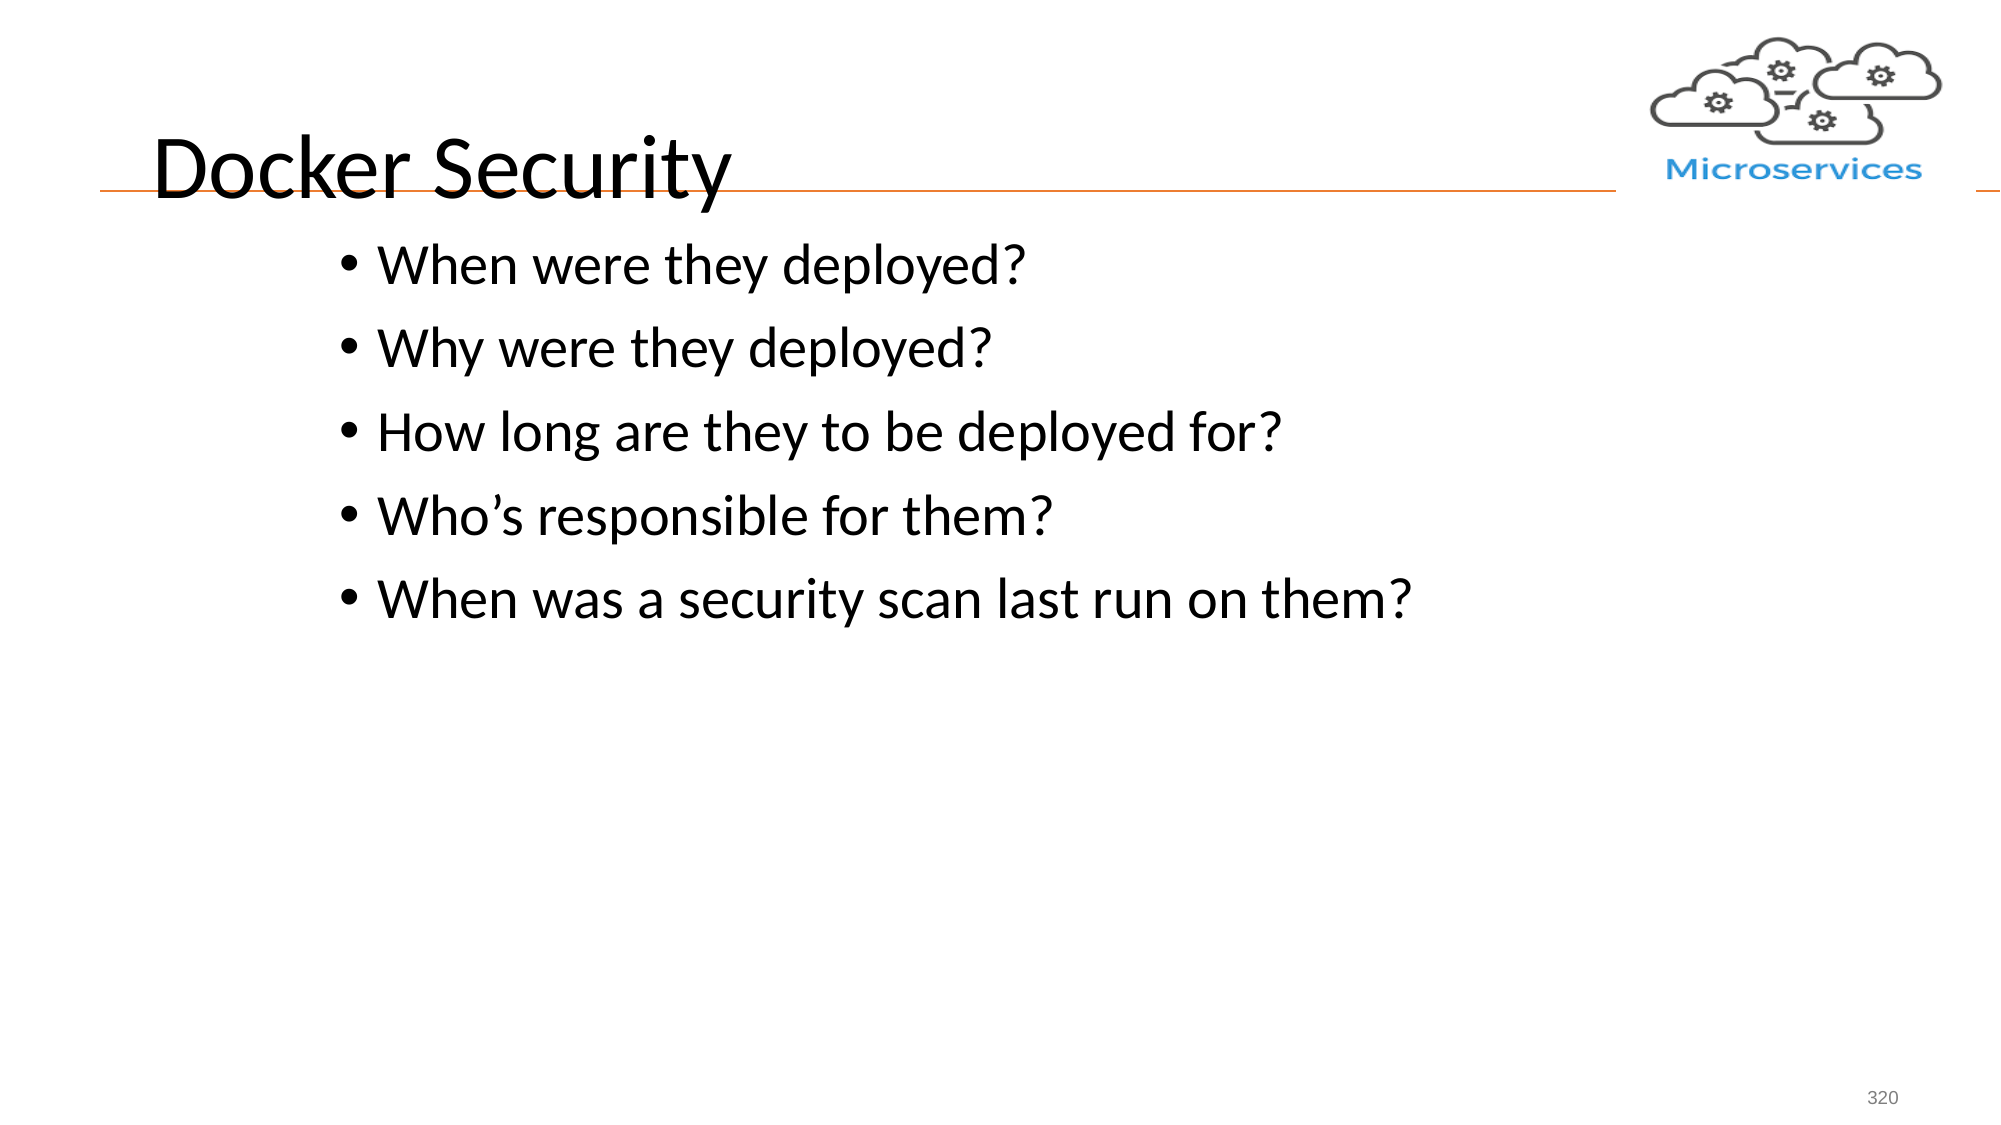

# Docker Security
When were they deployed?
Why were they deployed?
How long are they to be deployed for?
Who’s responsible for them?
When was a security scan last run on them?